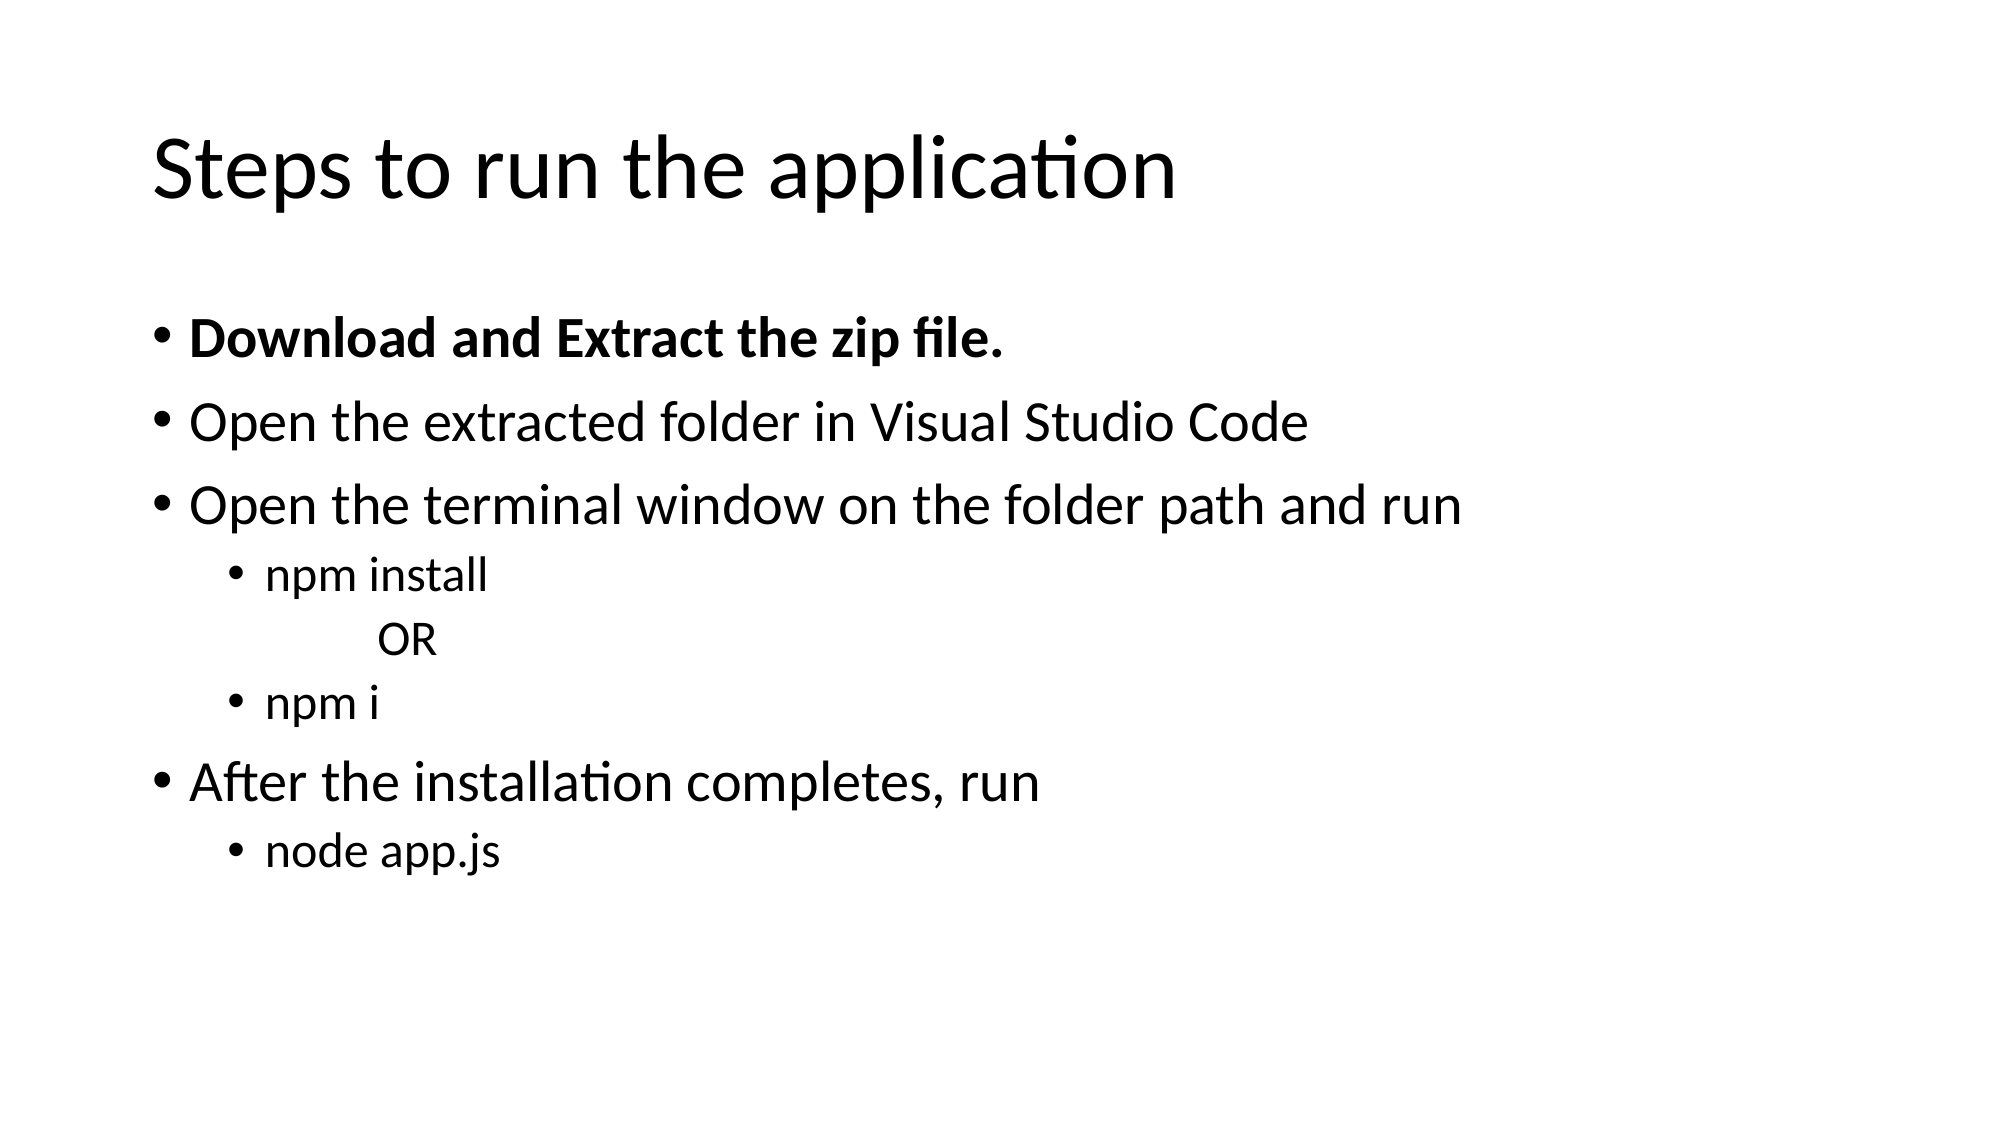

# Steps to run the application
Download and Extract the zip file.
Open the extracted folder in Visual Studio Code
Open the terminal window on the folder path and run
npm install
	OR
npm i
After the installation completes, run
node app.js